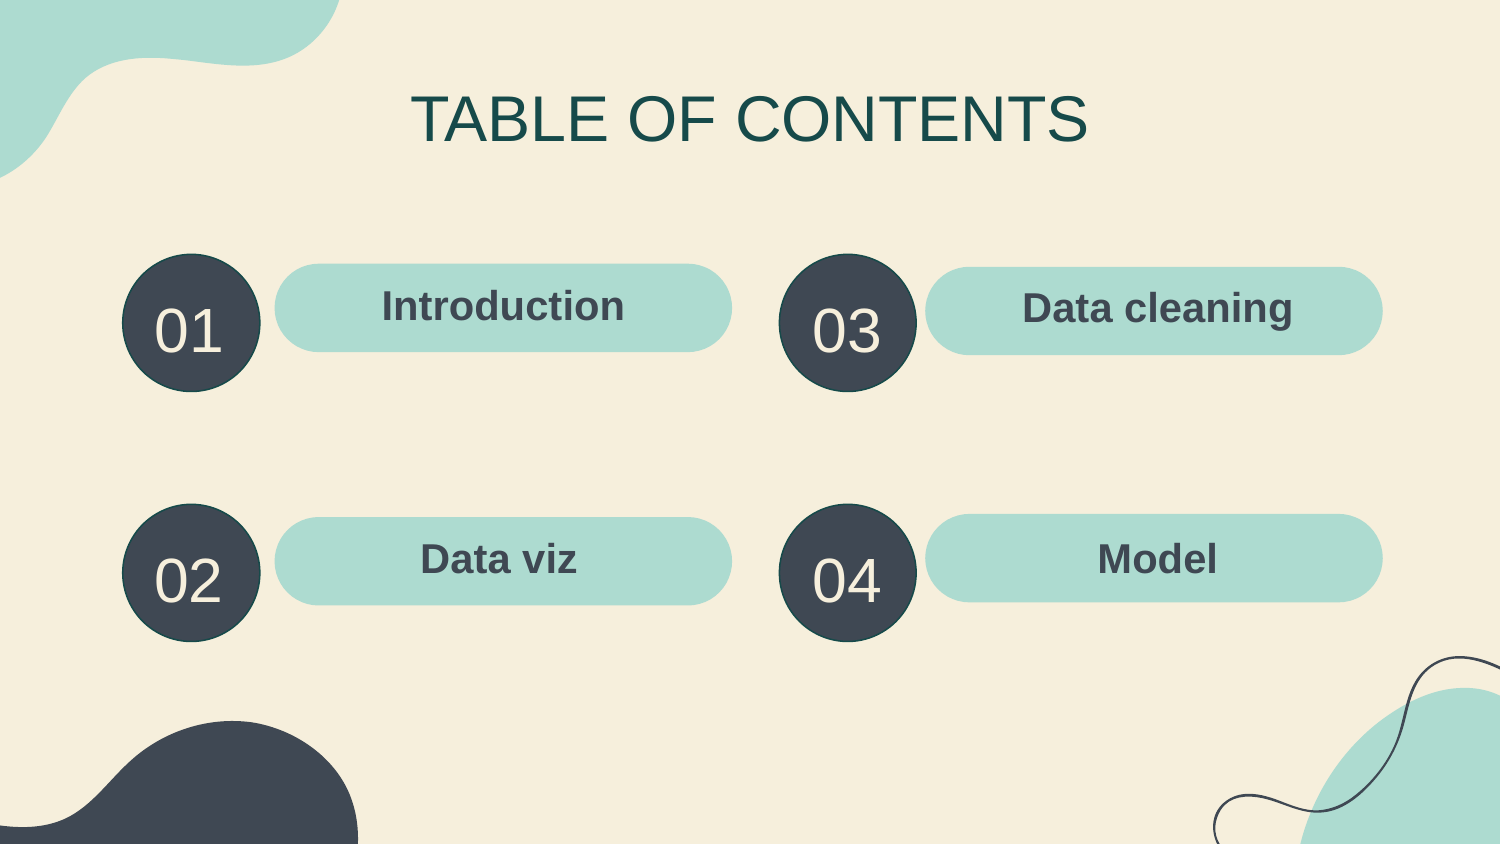

# TABLE OF CONTENTS

Introduction

Data cleaning
01
03

Data viz

Model
02
04